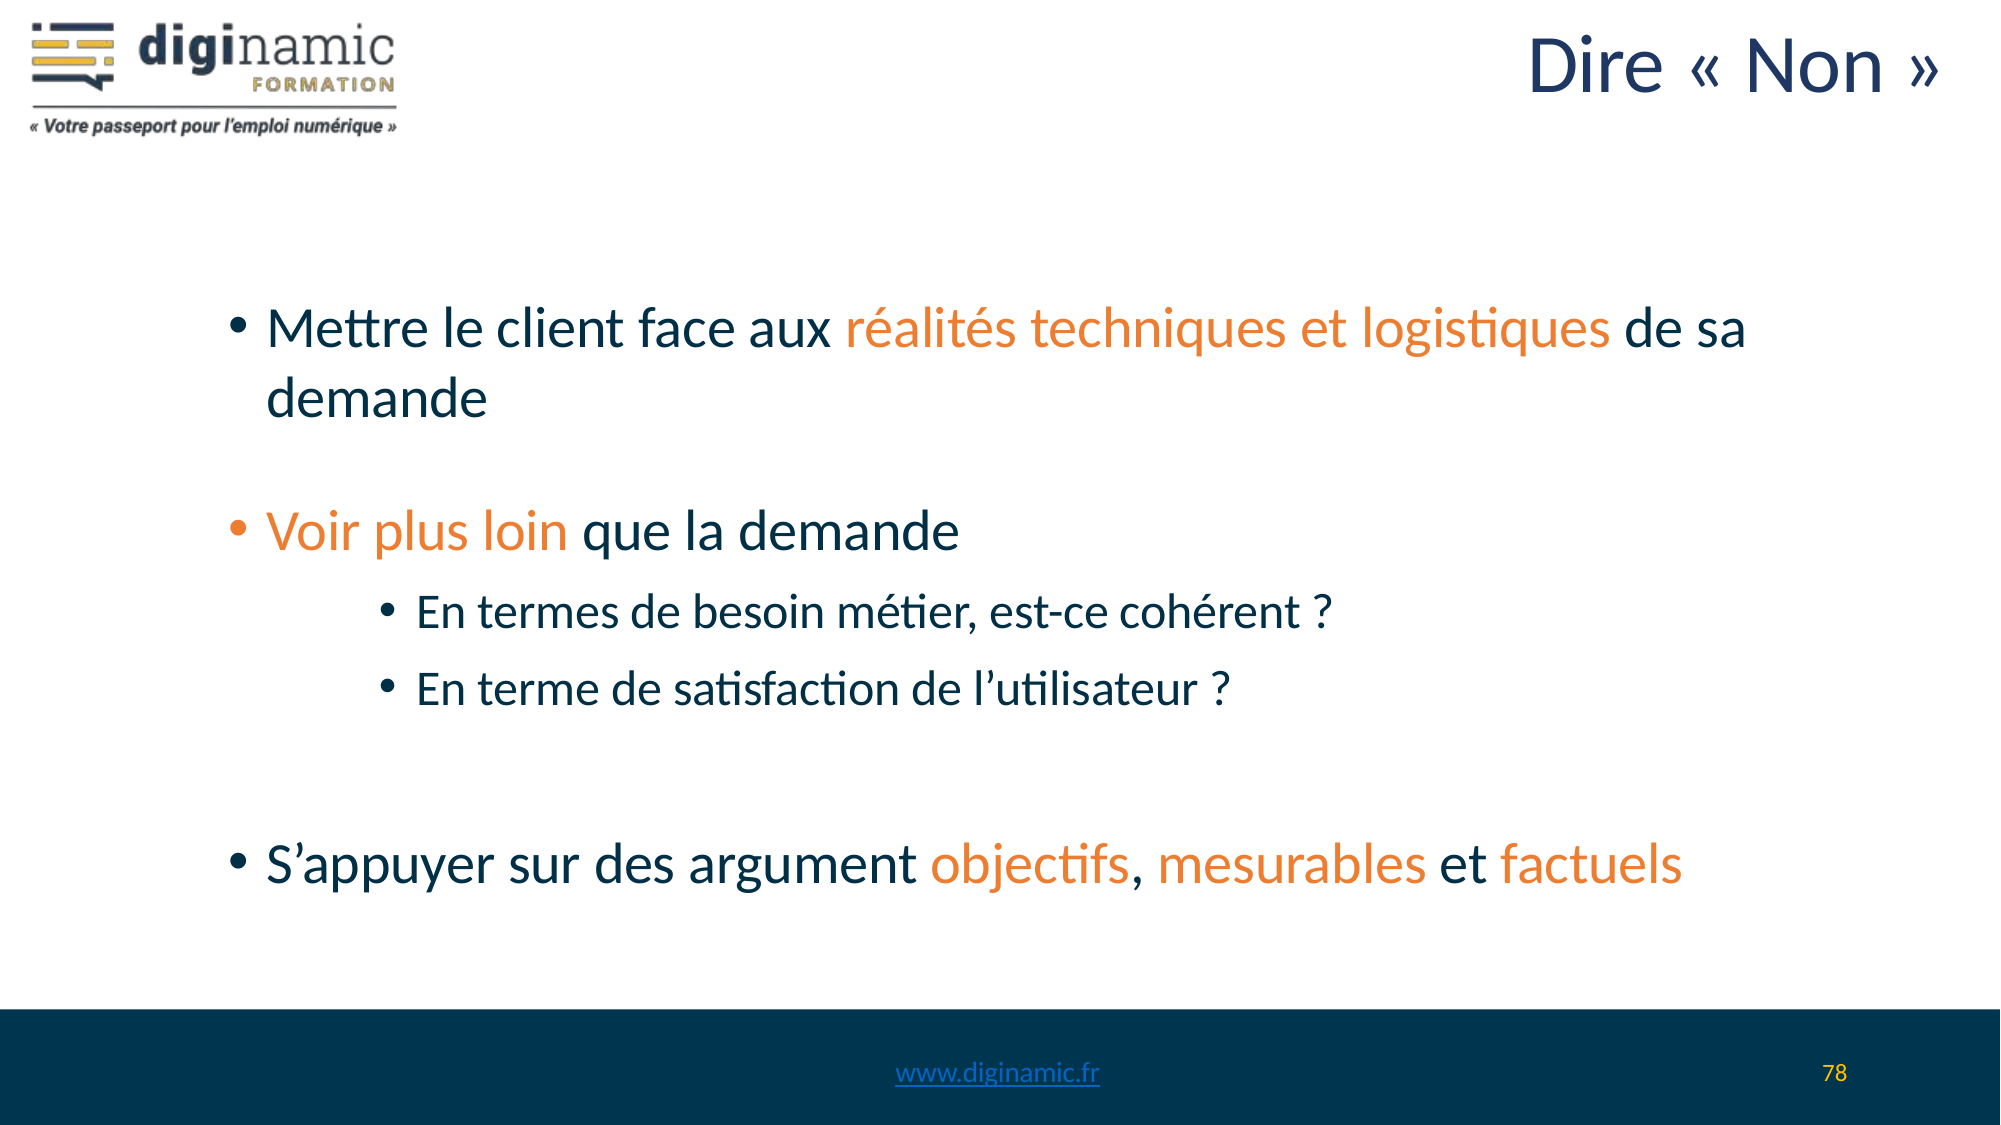

Dire « Non »
Mettre le client face aux réalités techniques et logistiques de sa demande

Voir plus loin que la demande
En termes de besoin métier, est-ce cohérent ?
En terme de satisfaction de l’utilisateur ?

S’appuyer sur des argument objectifs, mesurables et factuels
www.diginamic.fr
78